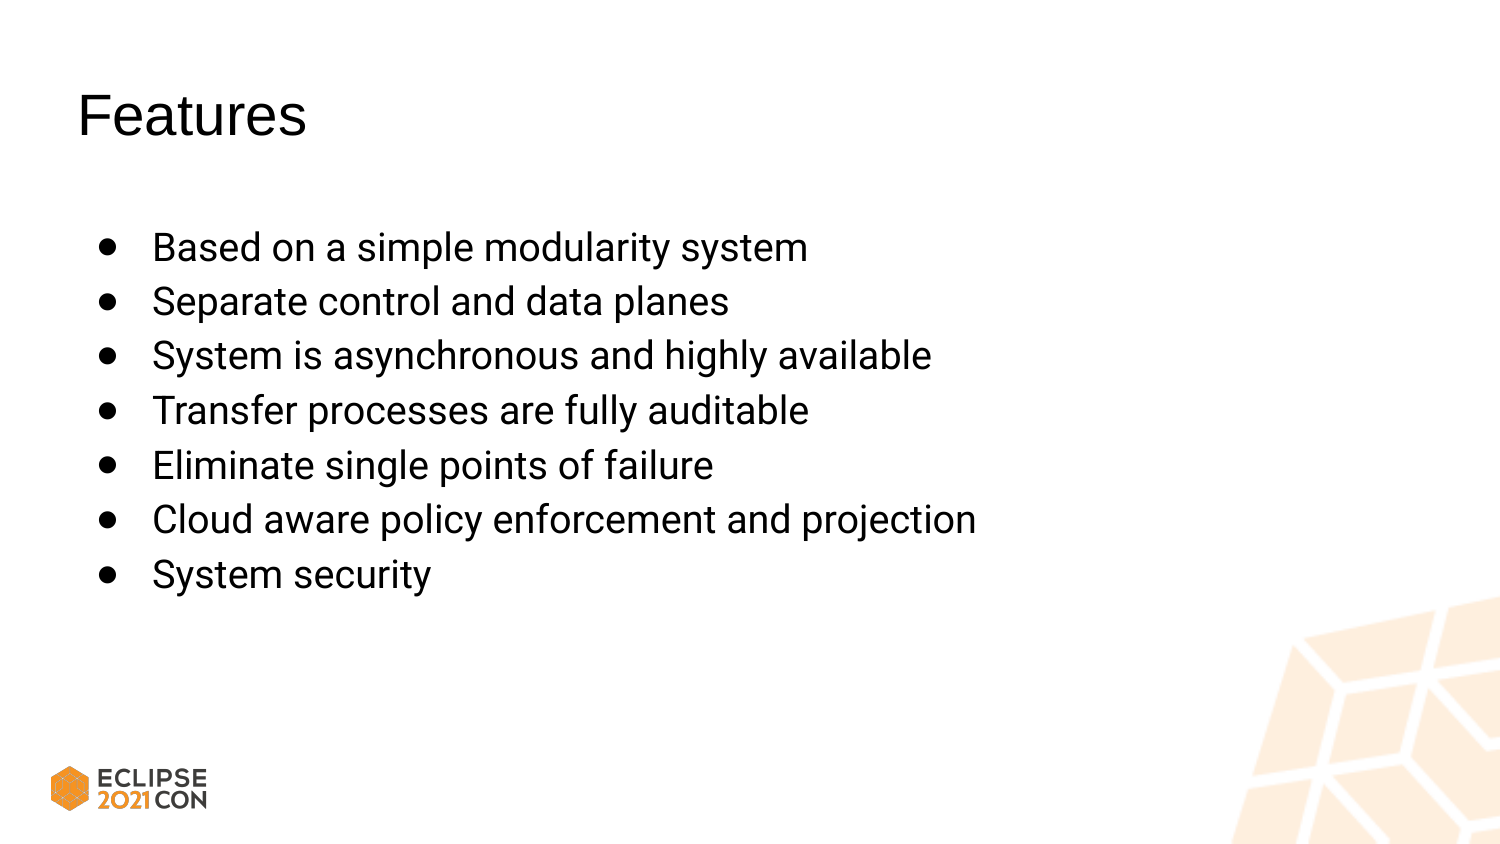

# Features
Based on a simple modularity system
Separate control and data planes
System is asynchronous and highly available
Transfer processes are fully auditable
Eliminate single points of failure
Cloud aware policy enforcement and projection
System security